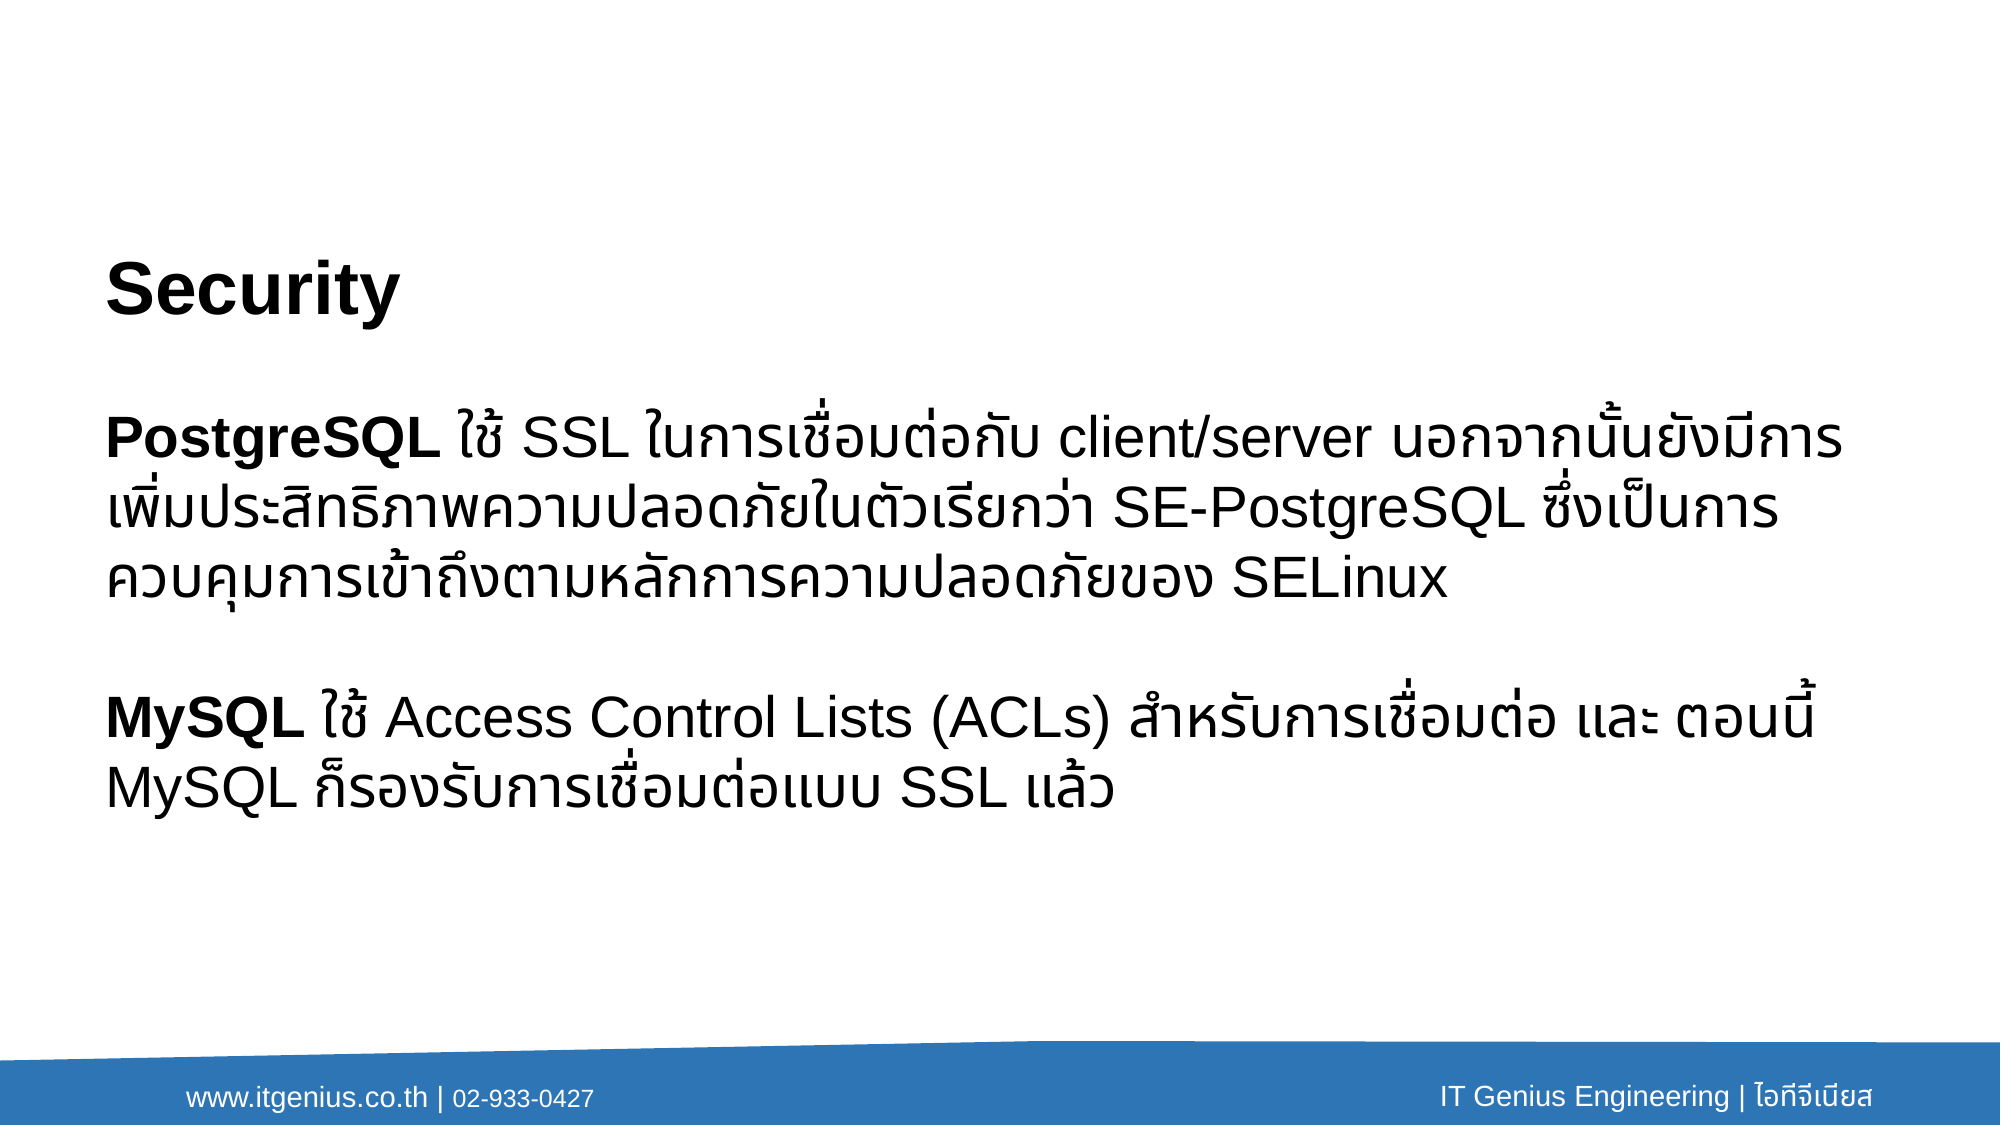

Security

PostgreSQL ใช้ SSL ในการเชื่อมต่อกับ client/server นอกจากนั้นยังมีการเพิ่มประสิทธิภาพความปลอดภัยในตัวเรียกว่า SE-PostgreSQL ซึ่งเป็นการควบคุมการเข้าถึงตามหลักการความปลอดภัยของ SELinux

MySQL ใช้ Access Control Lists (ACLs) สำหรับการเชื่อมต่อ และ ตอนนี้ MySQL ก็รองรับการเชื่อมต่อแบบ SSL แล้ว

IT Genius Engineering | ไอทีจีเนียส
www.itgenius.co.th | 02-933-0427